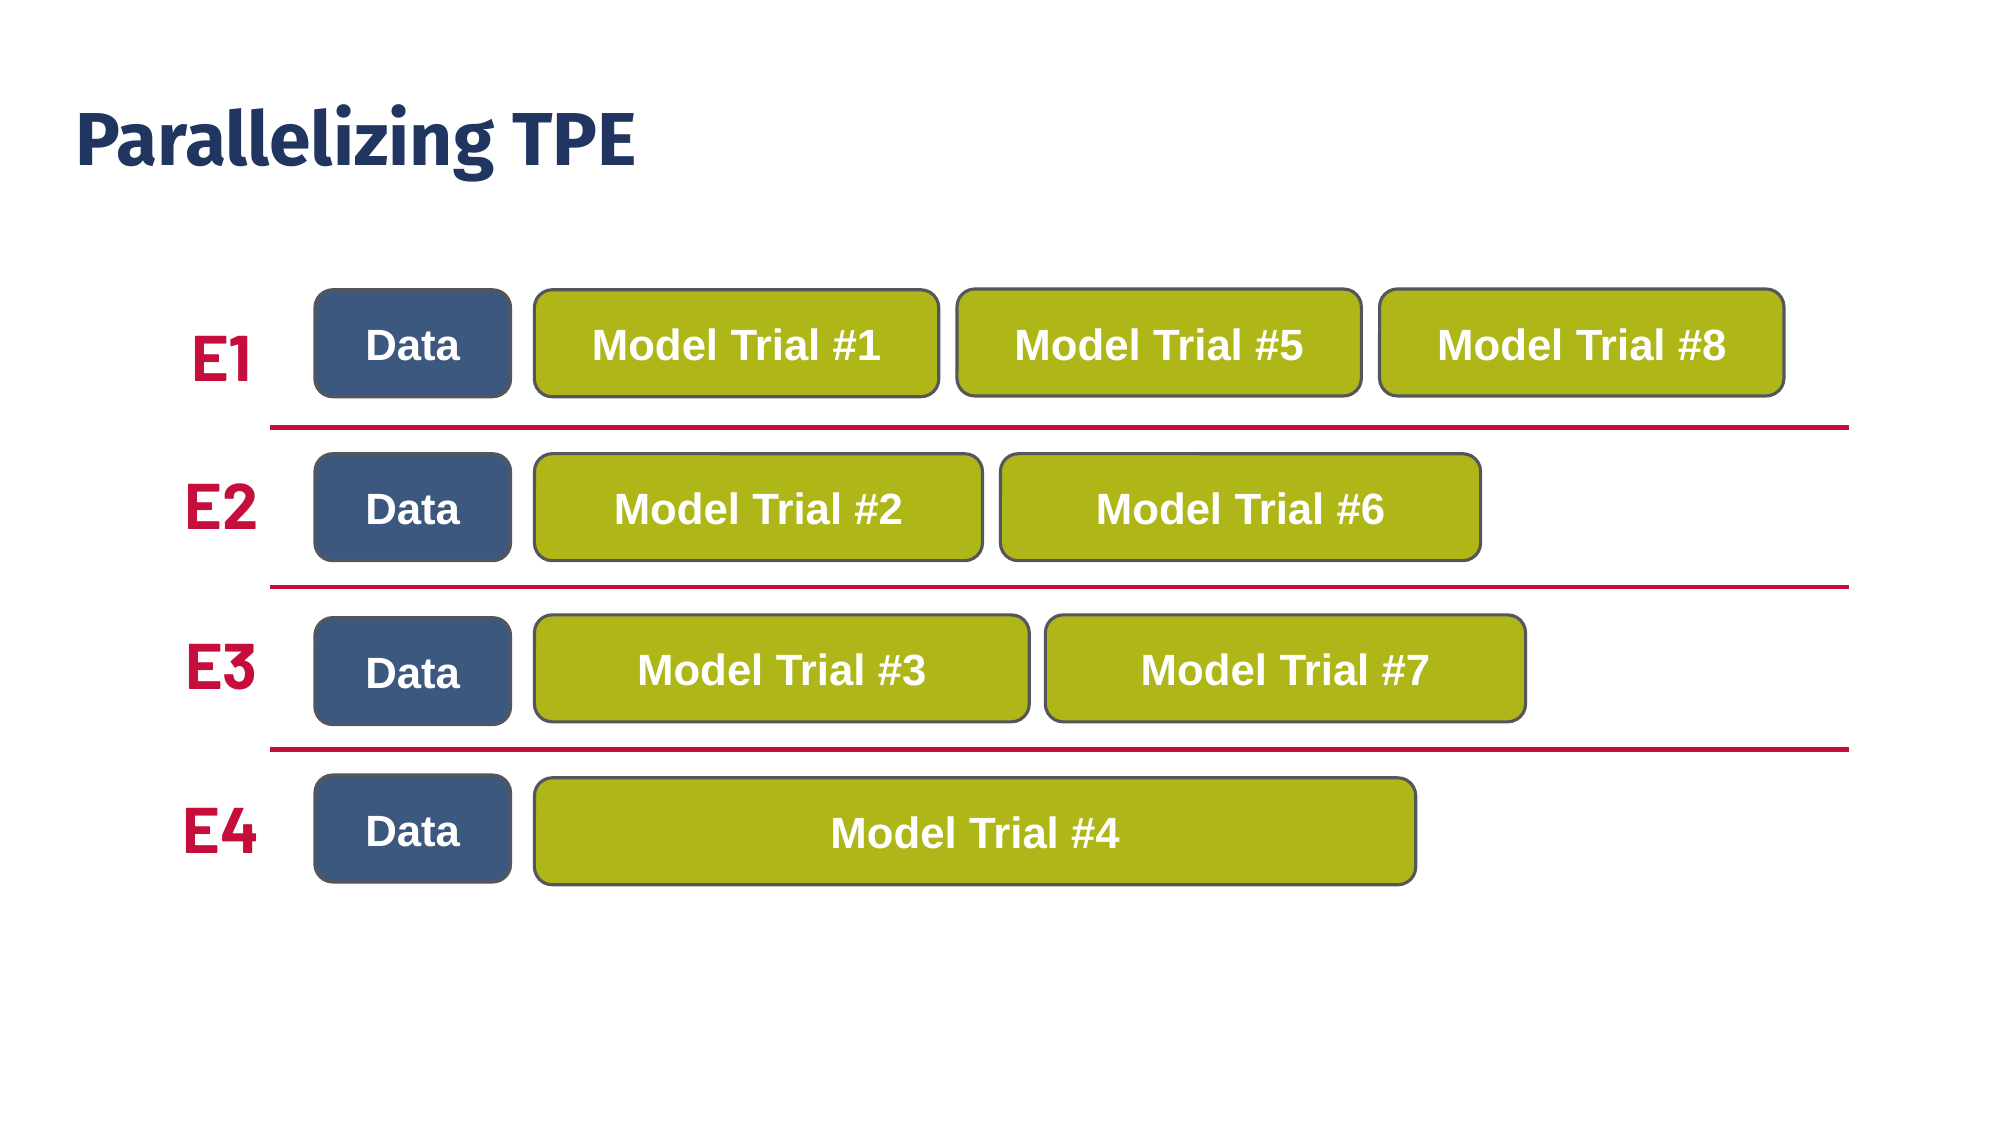

# Parallelizing TPE
Model Trial #5
Model Trial #8
Data
Model Trial #1
E1
E2
Model Trial #2
Model Trial #6
Data
E3
Model Trial #3
Model Trial #7
Data
E4
Data
Model Trial #4